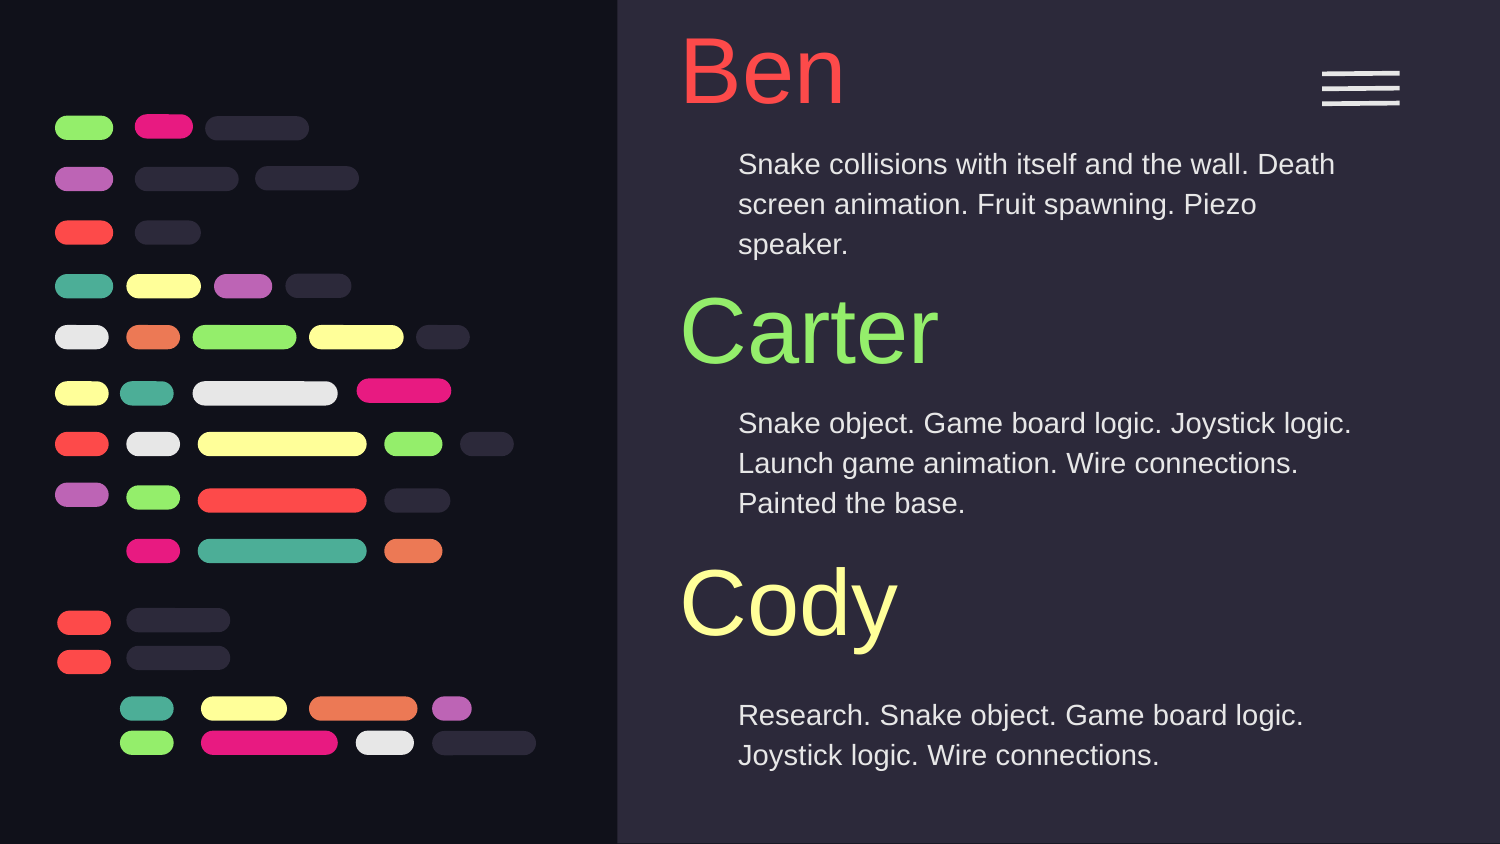

# Ben

Snake collisions with itself and the wall. Death screen animation. Fruit spawning. Piezo speaker.
Carter
Snake object. Game board logic. Joystick logic. Launch game animation. Wire connections. Painted the base.
Cody
Research. Snake object. Game board logic. Joystick logic. Wire connections.